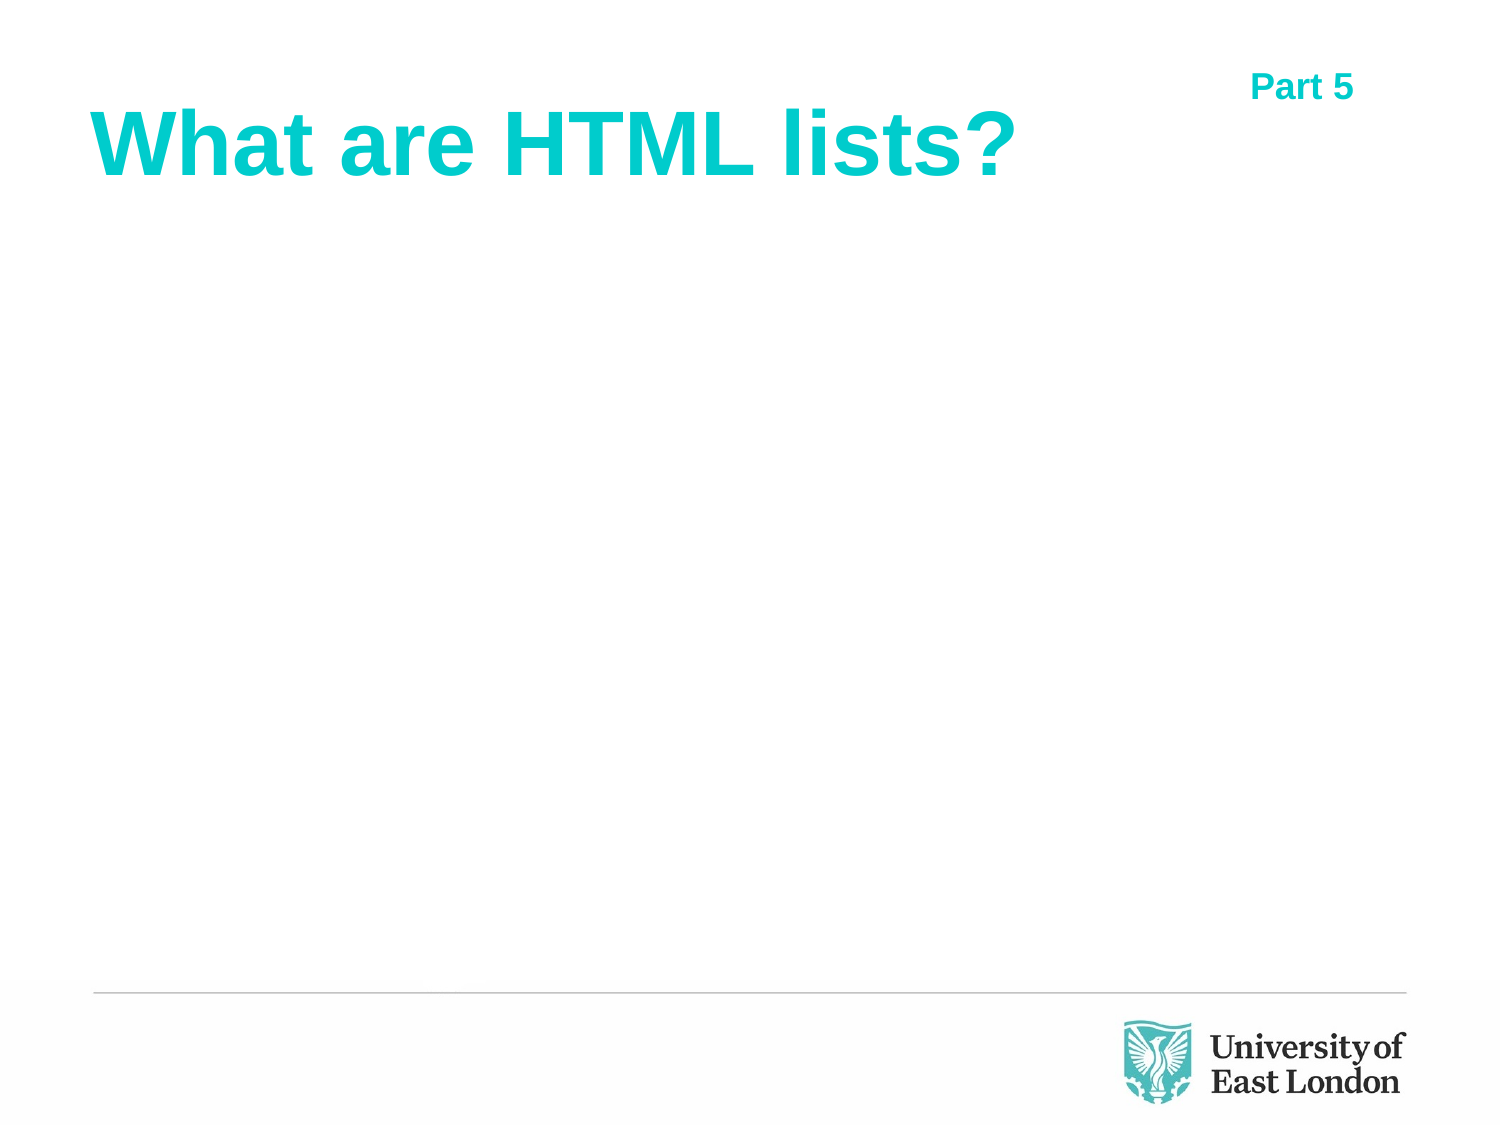

# What are HTML lists?
Part 5